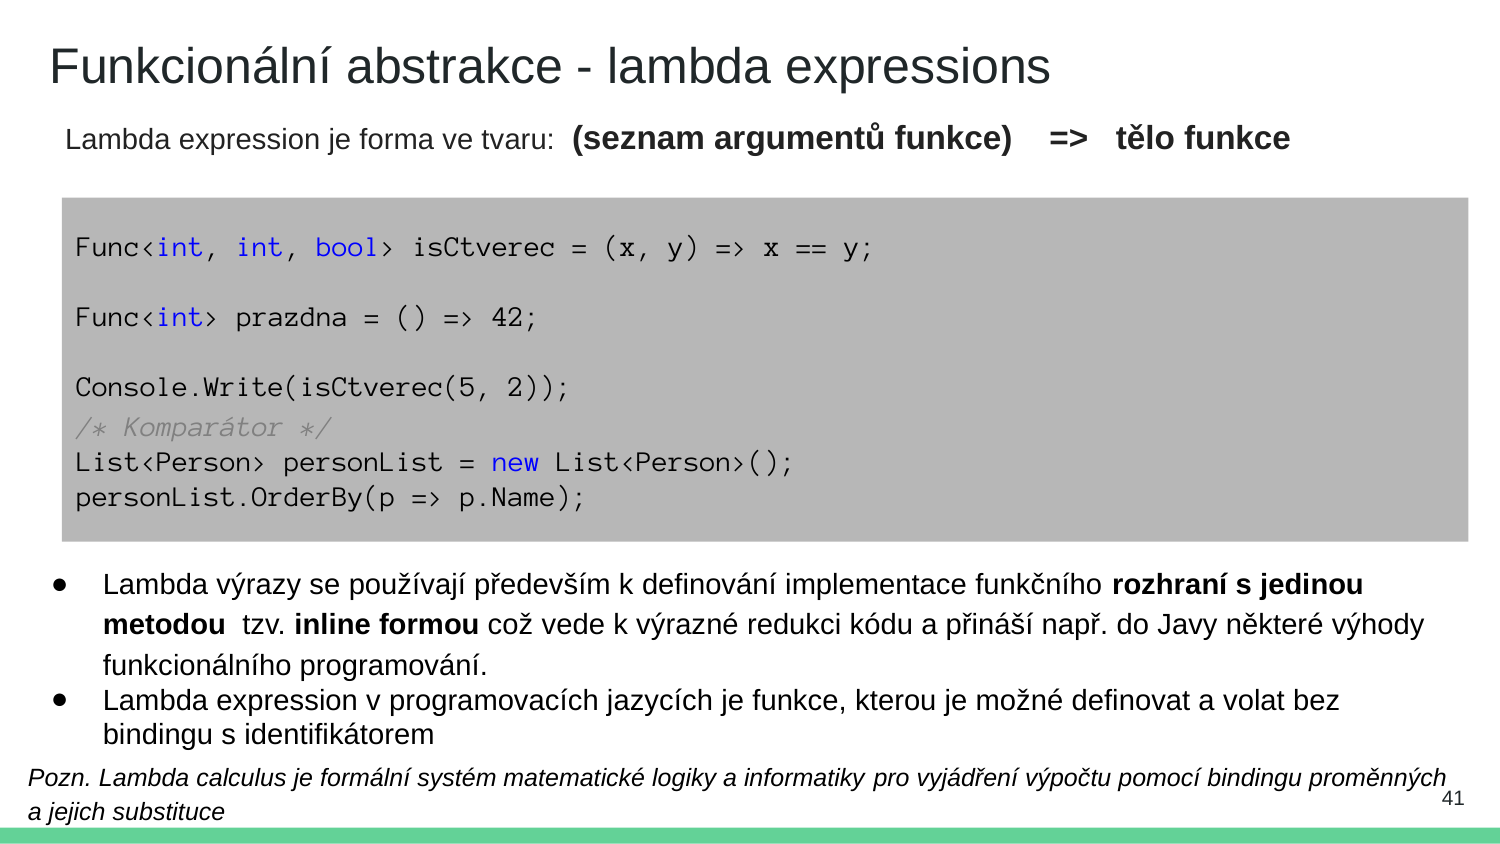

# Funkcionální abstrakce - lambda expressions
Lambda expression je forma ve tvaru:  (seznam argumentů funkce)    =>   tělo funkce

Func<int, int, bool> isCtverec = (x, y) => x == y;

Func<int> prazdna = () => 42;

Console.Write(isCtverec(5, 2));
/* Komparátor */
List<Person> personList = new List<Person>();
personList.OrderBy(p => p.Name);
Lambda výrazy se používají především k definování implementace funkčního rozhraní s jedinou metodou  tzv. inline formou což vede k výrazné redukci kódu a přináší např. do Javy některé výhody funkcionálního programování.
Lambda expression v programovacích jazycích je funkce, kterou je možné definovat a volat bez bindingu s identifikátorem
Pozn. Lambda calculus je formální systém matematické logiky a informatiky pro vyjádření výpočtu pomocí bindingu proměnných a jejich substituce

41